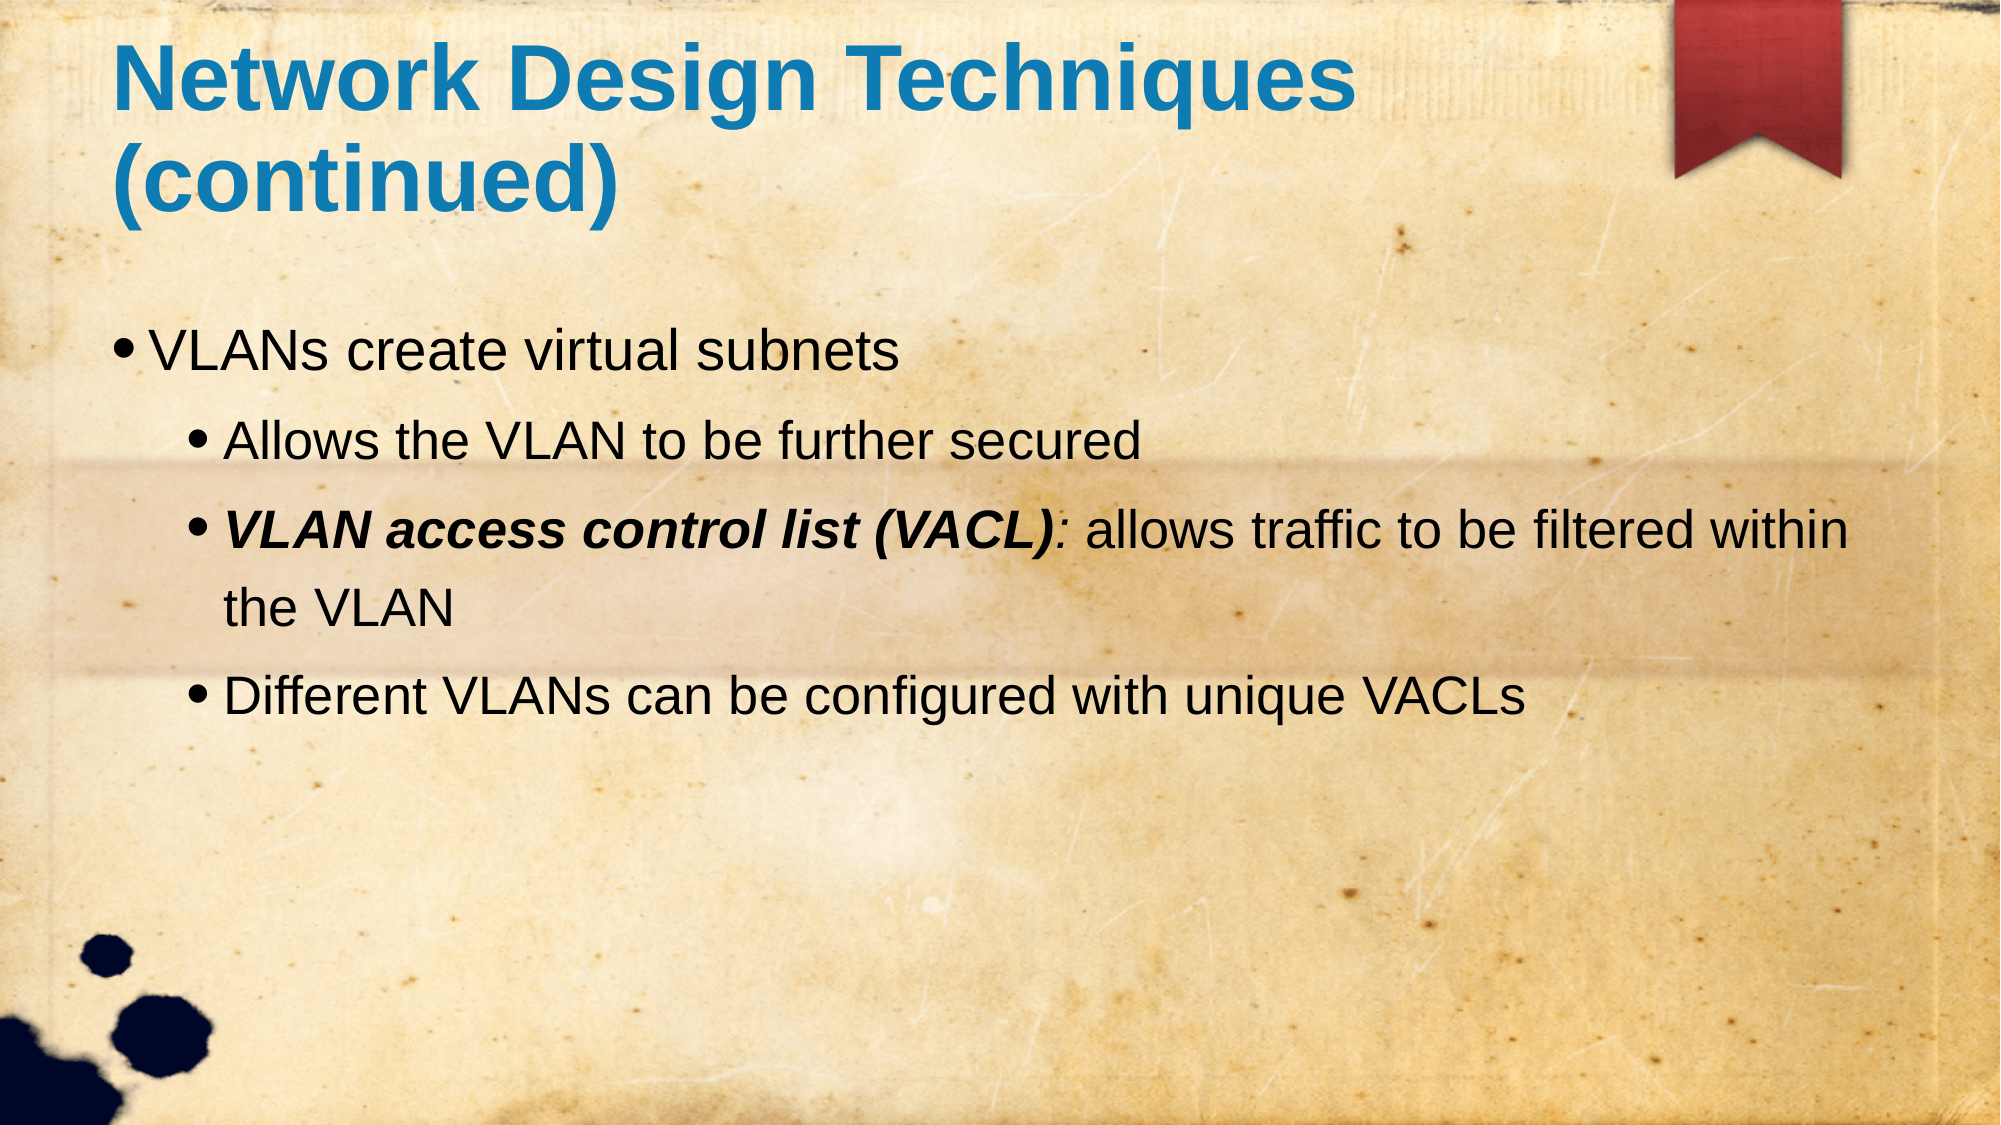

Network Design Techniques (continued)
VLANs create virtual subnets
Allows the VLAN to be further secured
VLAN access control list (VACL): allows traffic to be filtered within the VLAN
Different VLANs can be configured with unique VACLs